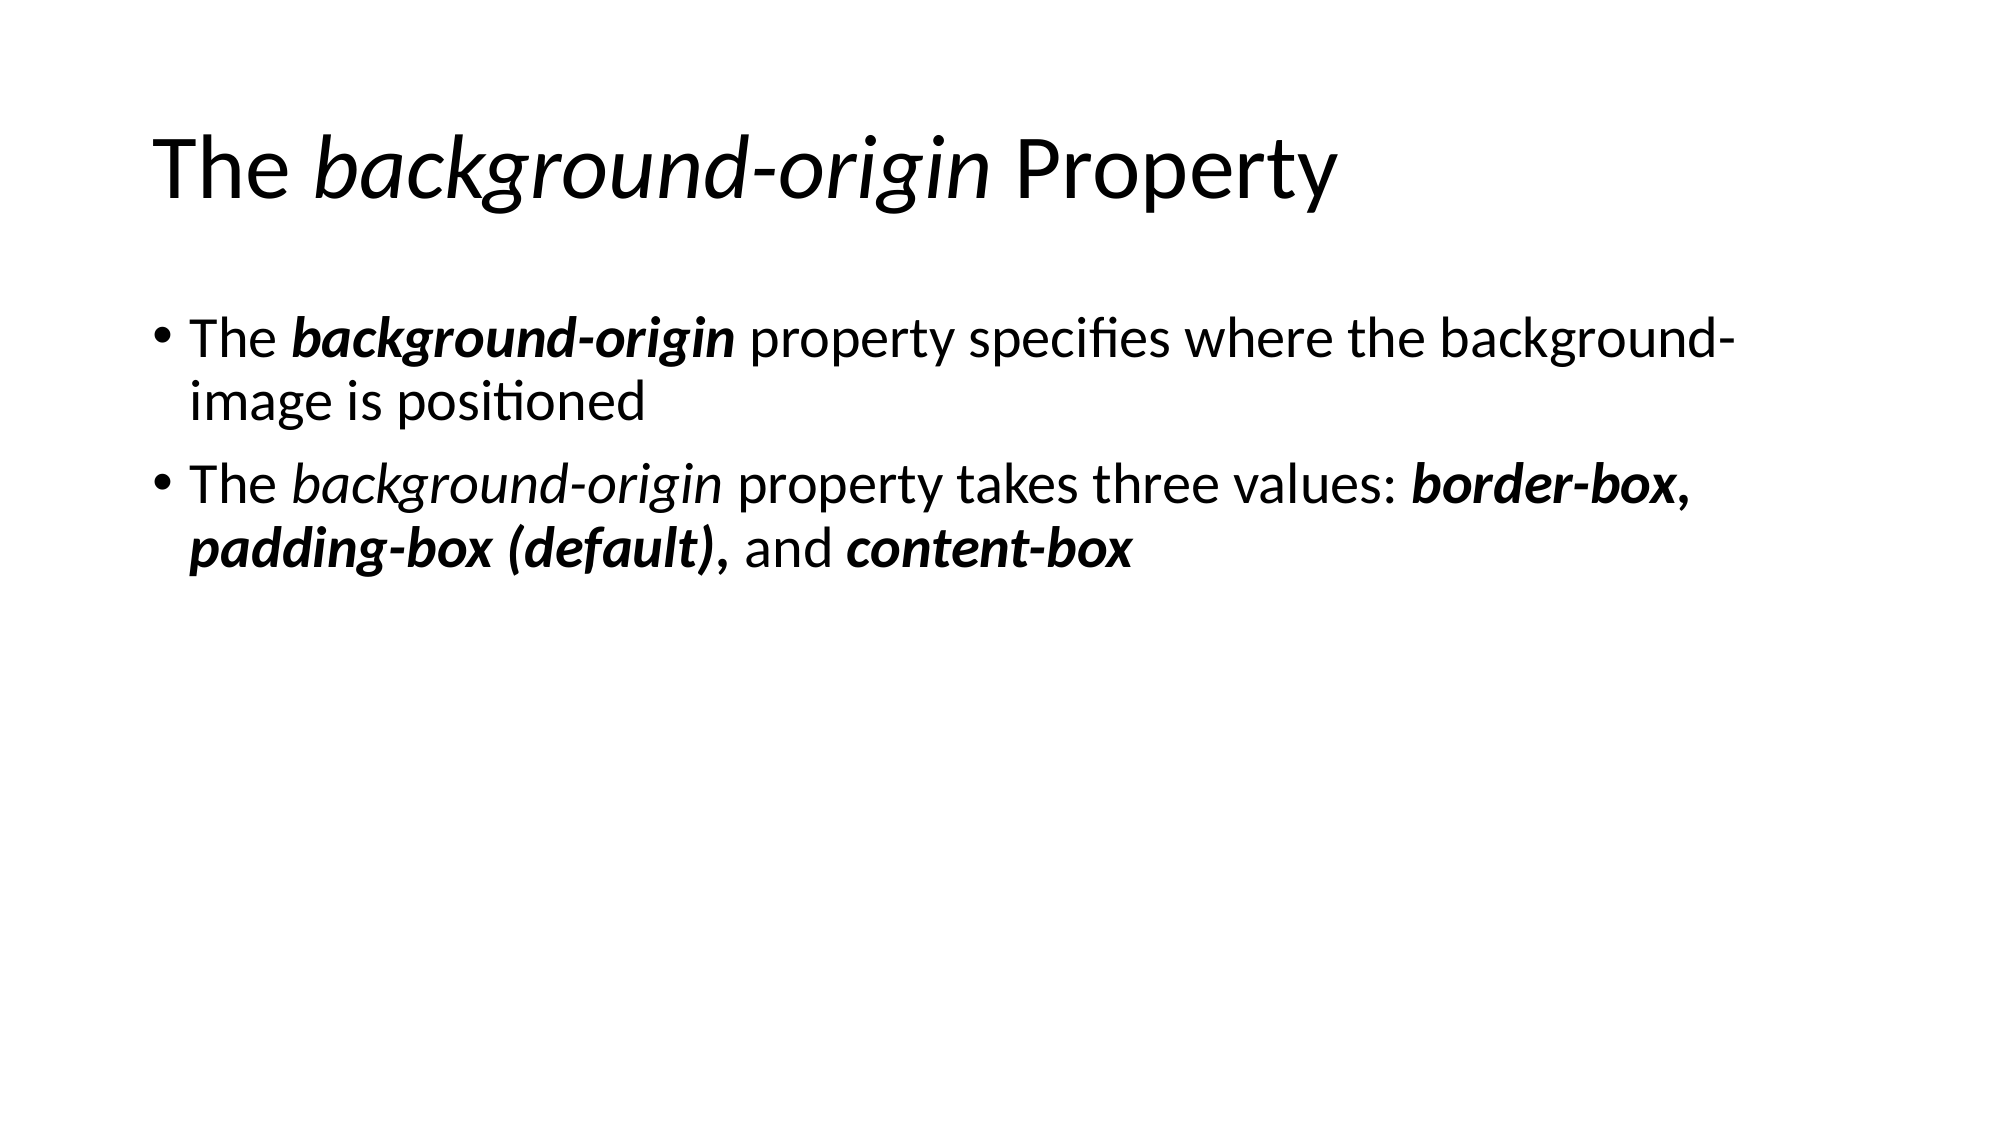

# The background-origin Property
The background-origin property specifies where the background-image is positioned
The background-origin property takes three values: border-box, padding-box (default), and content-box